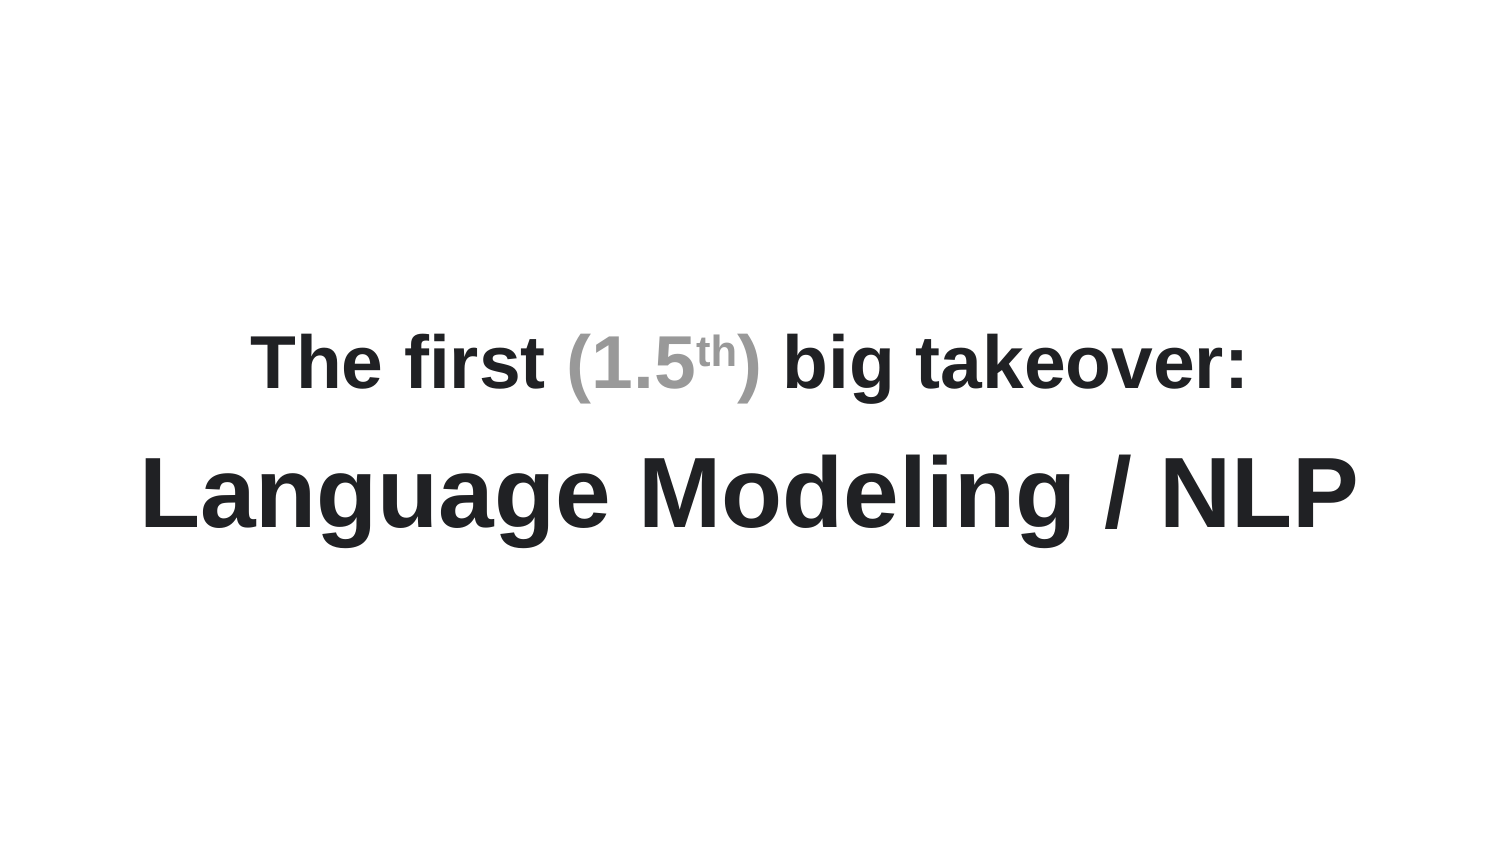

The first (1.5th) big takeover:
Language Modeling / NLP